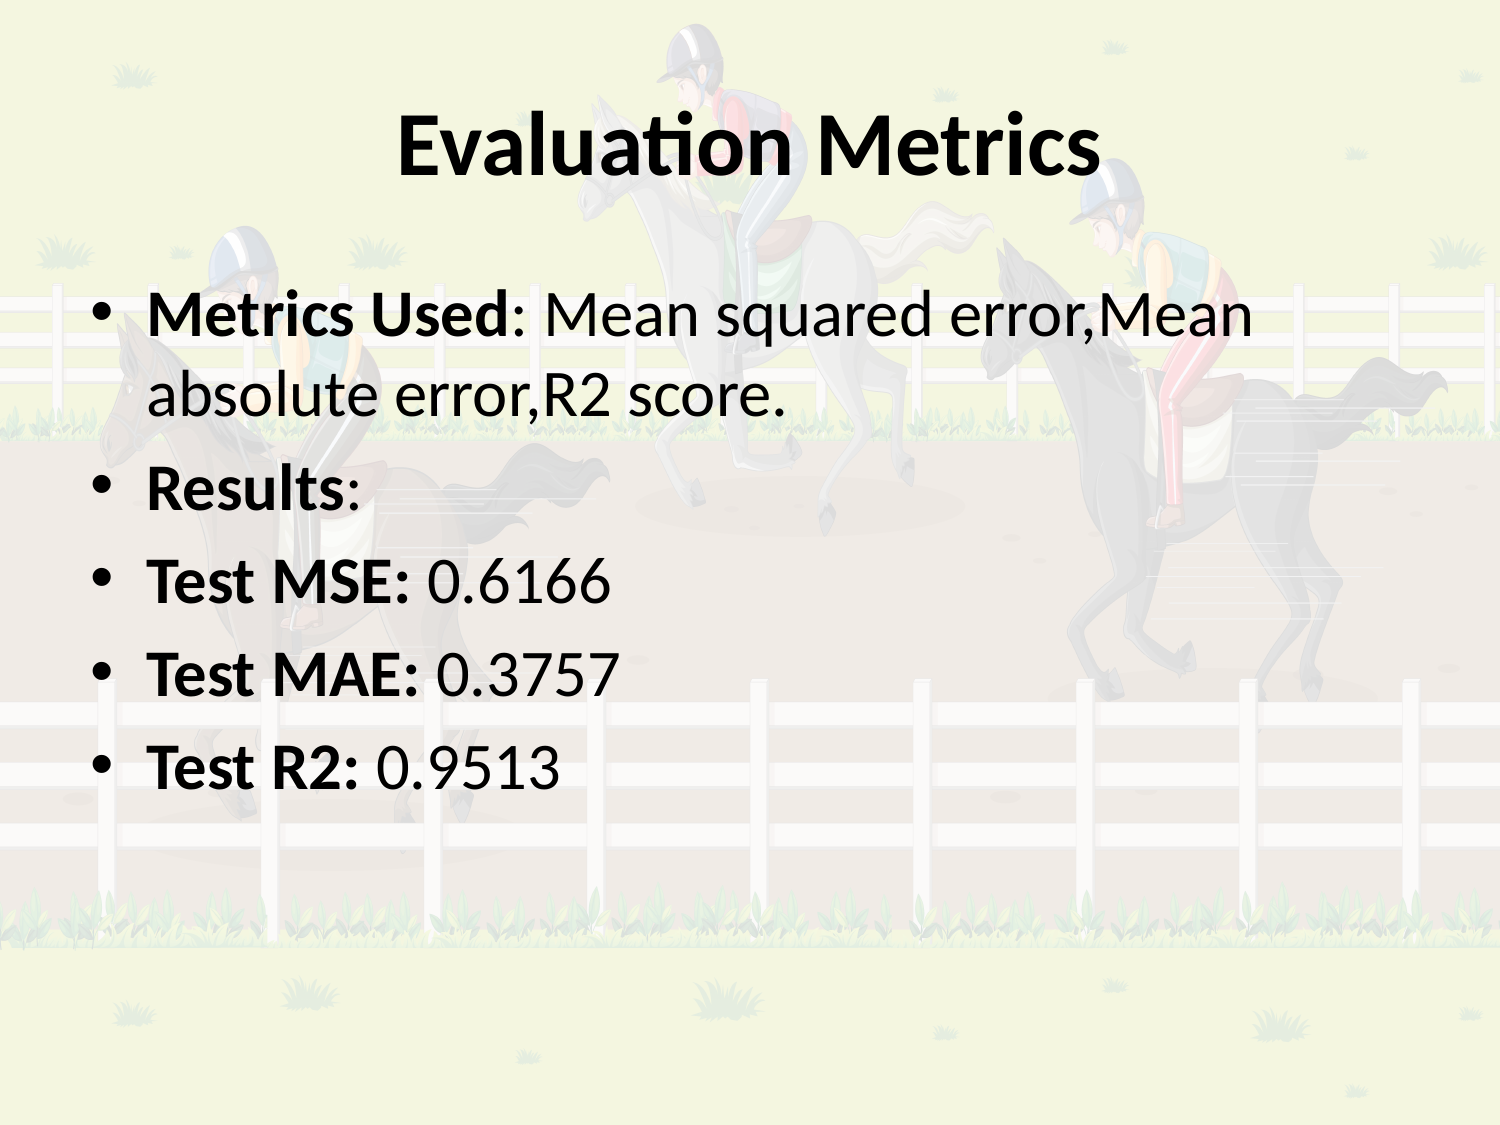

# Evaluation Metrics
Metrics Used: Mean squared error,Mean absolute error,R2 score.
Results:
Test MSE: 0.6166
Test MAE: 0.3757
Test R2: 0.9513